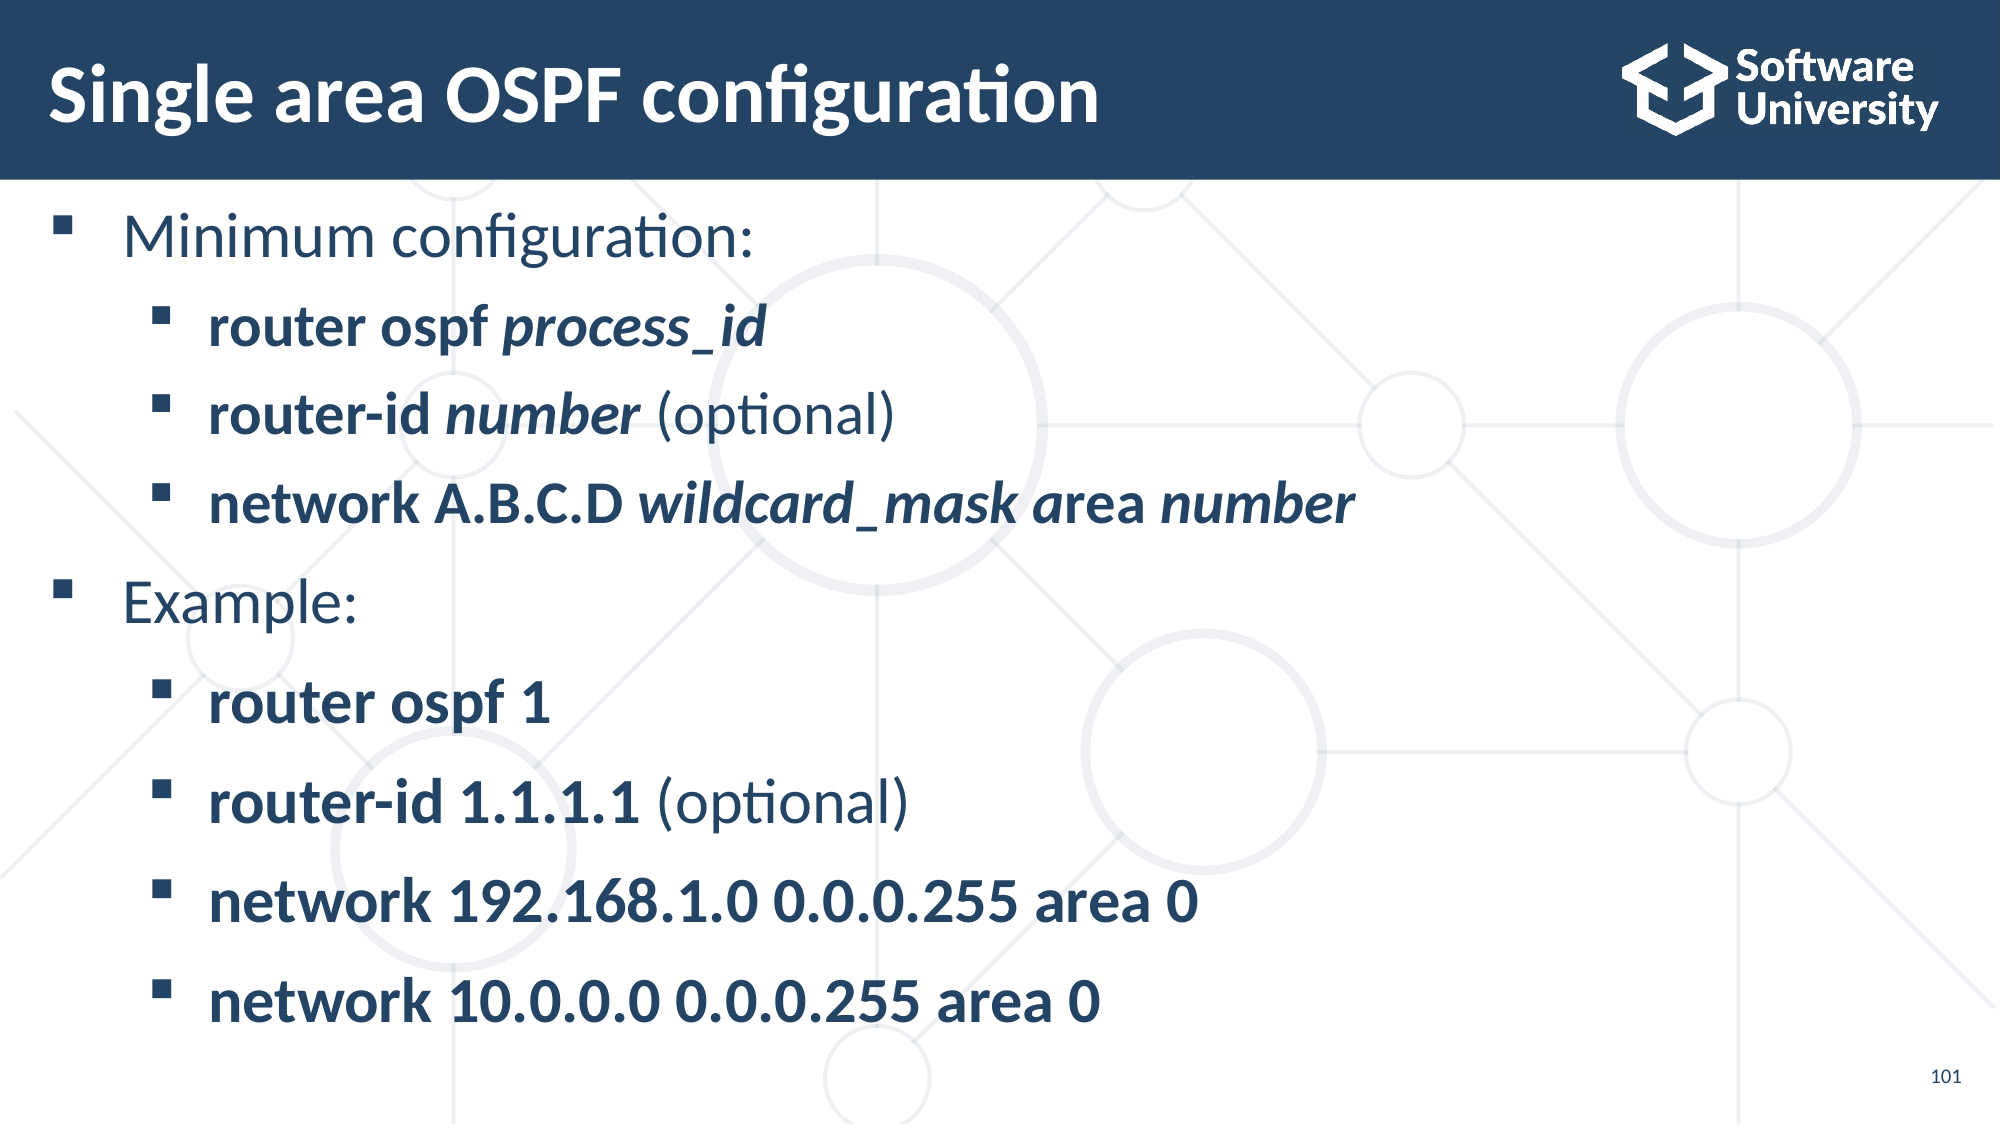

# Single area OSPF configuration
Minimum configuration:
router ospf process_id
router-id number (optional)
network A.B.C.D wildcard_mask area number
Example:
router ospf 1
router-id 1.1.1.1 (optional)
network 192.168.1.0 0.0.0.255 area 0
network 10.0.0.0 0.0.0.255 area 0
101